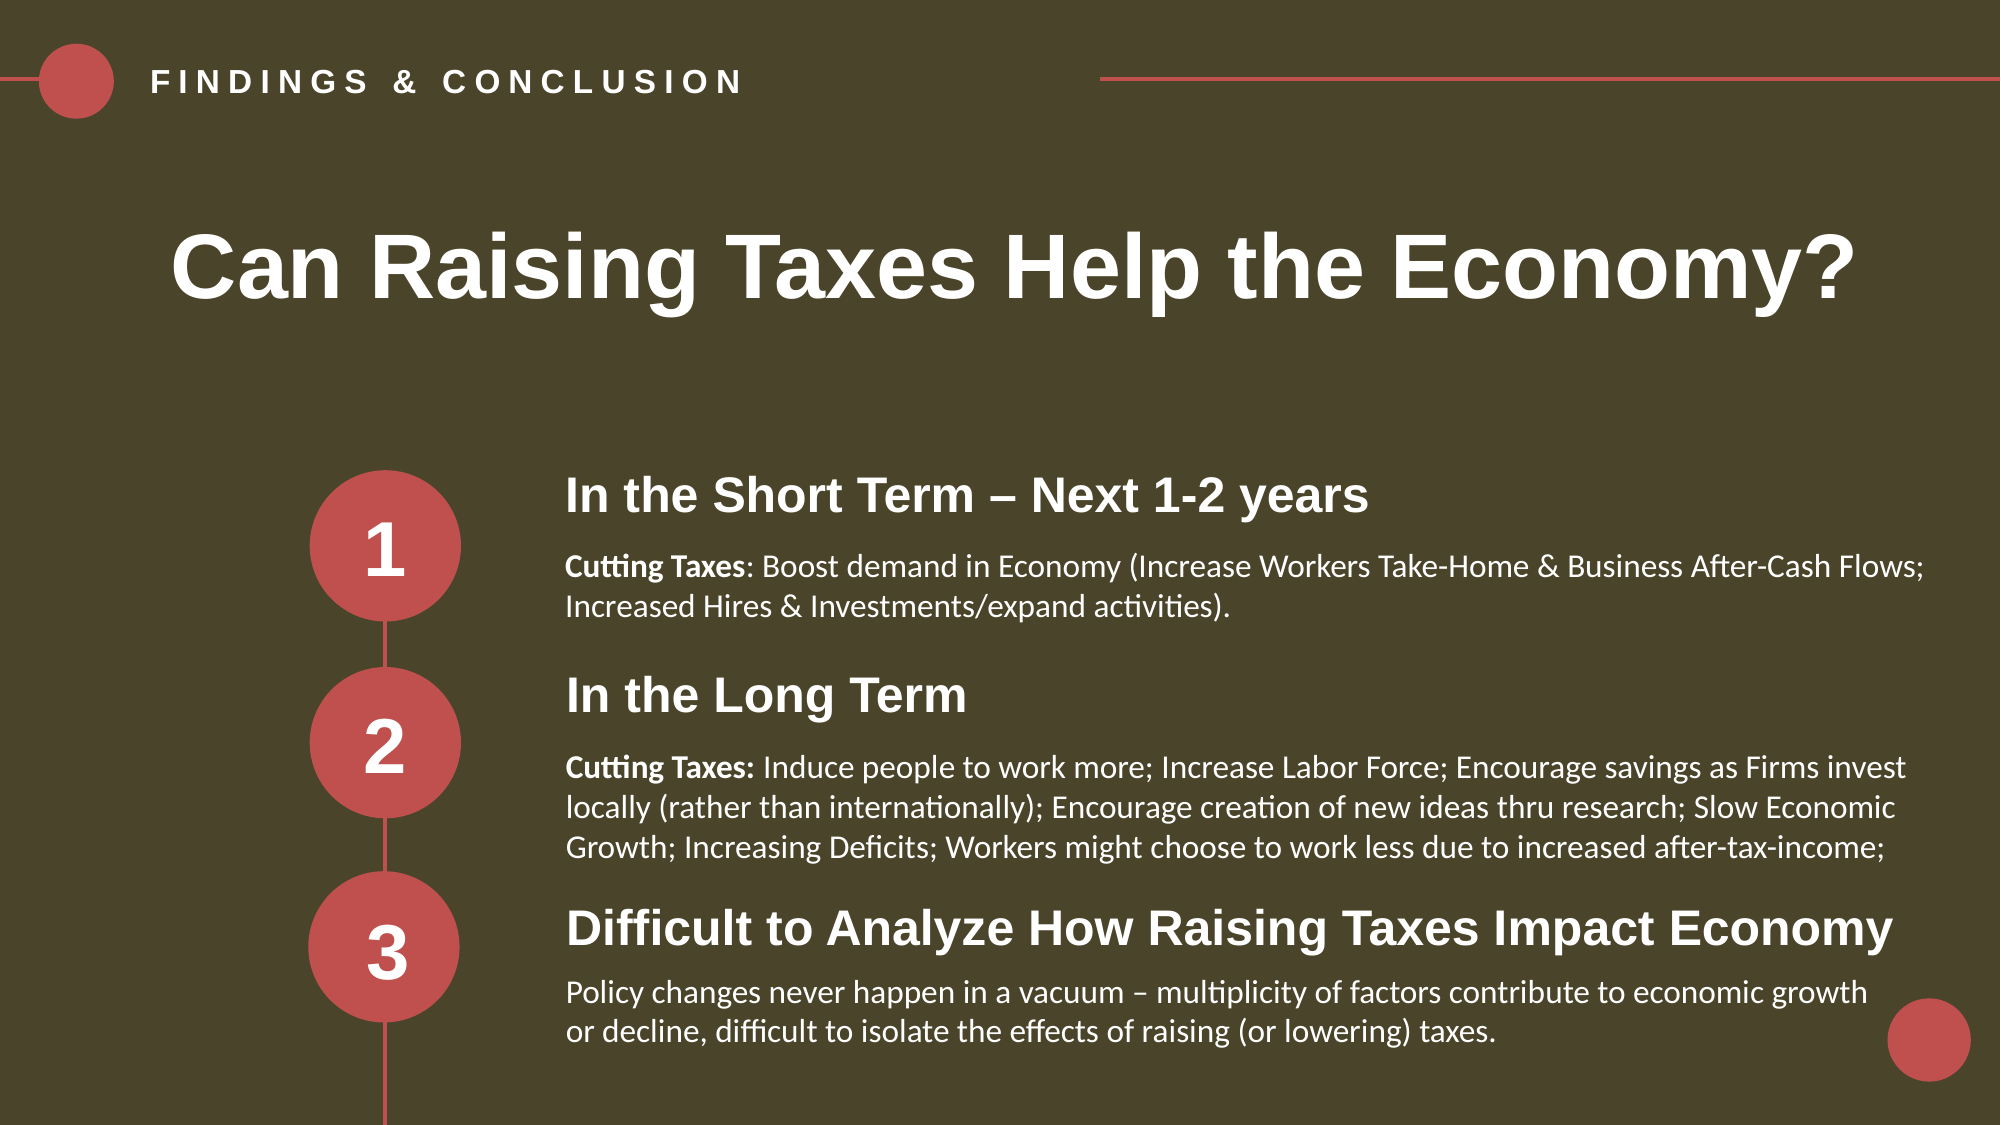

FINDINGS & CONCLUSION
# Can Raising Taxes Help the Economy?
In the Short Term – Next 1-2 years

1
Cutting Taxes: Boost demand in Economy (Increase Workers Take-Home & Business After-Cash Flows; Increased Hires & Investments/expand activities).
In the Long Term

2
Cutting Taxes: Induce people to work more; Increase Labor Force; Encourage savings as Firms invest locally (rather than internationally); Encourage creation of new ideas thru research; Slow Economic Growth; Increasing Deficits; Workers might choose to work less due to increased after-tax-income;

3
Difficult to Analyze How Raising Taxes Impact Economy
Policy changes never happen in a vacuum – multiplicity of factors contribute to economic growth or decline, difficult to isolate the effects of raising (or lowering) taxes.